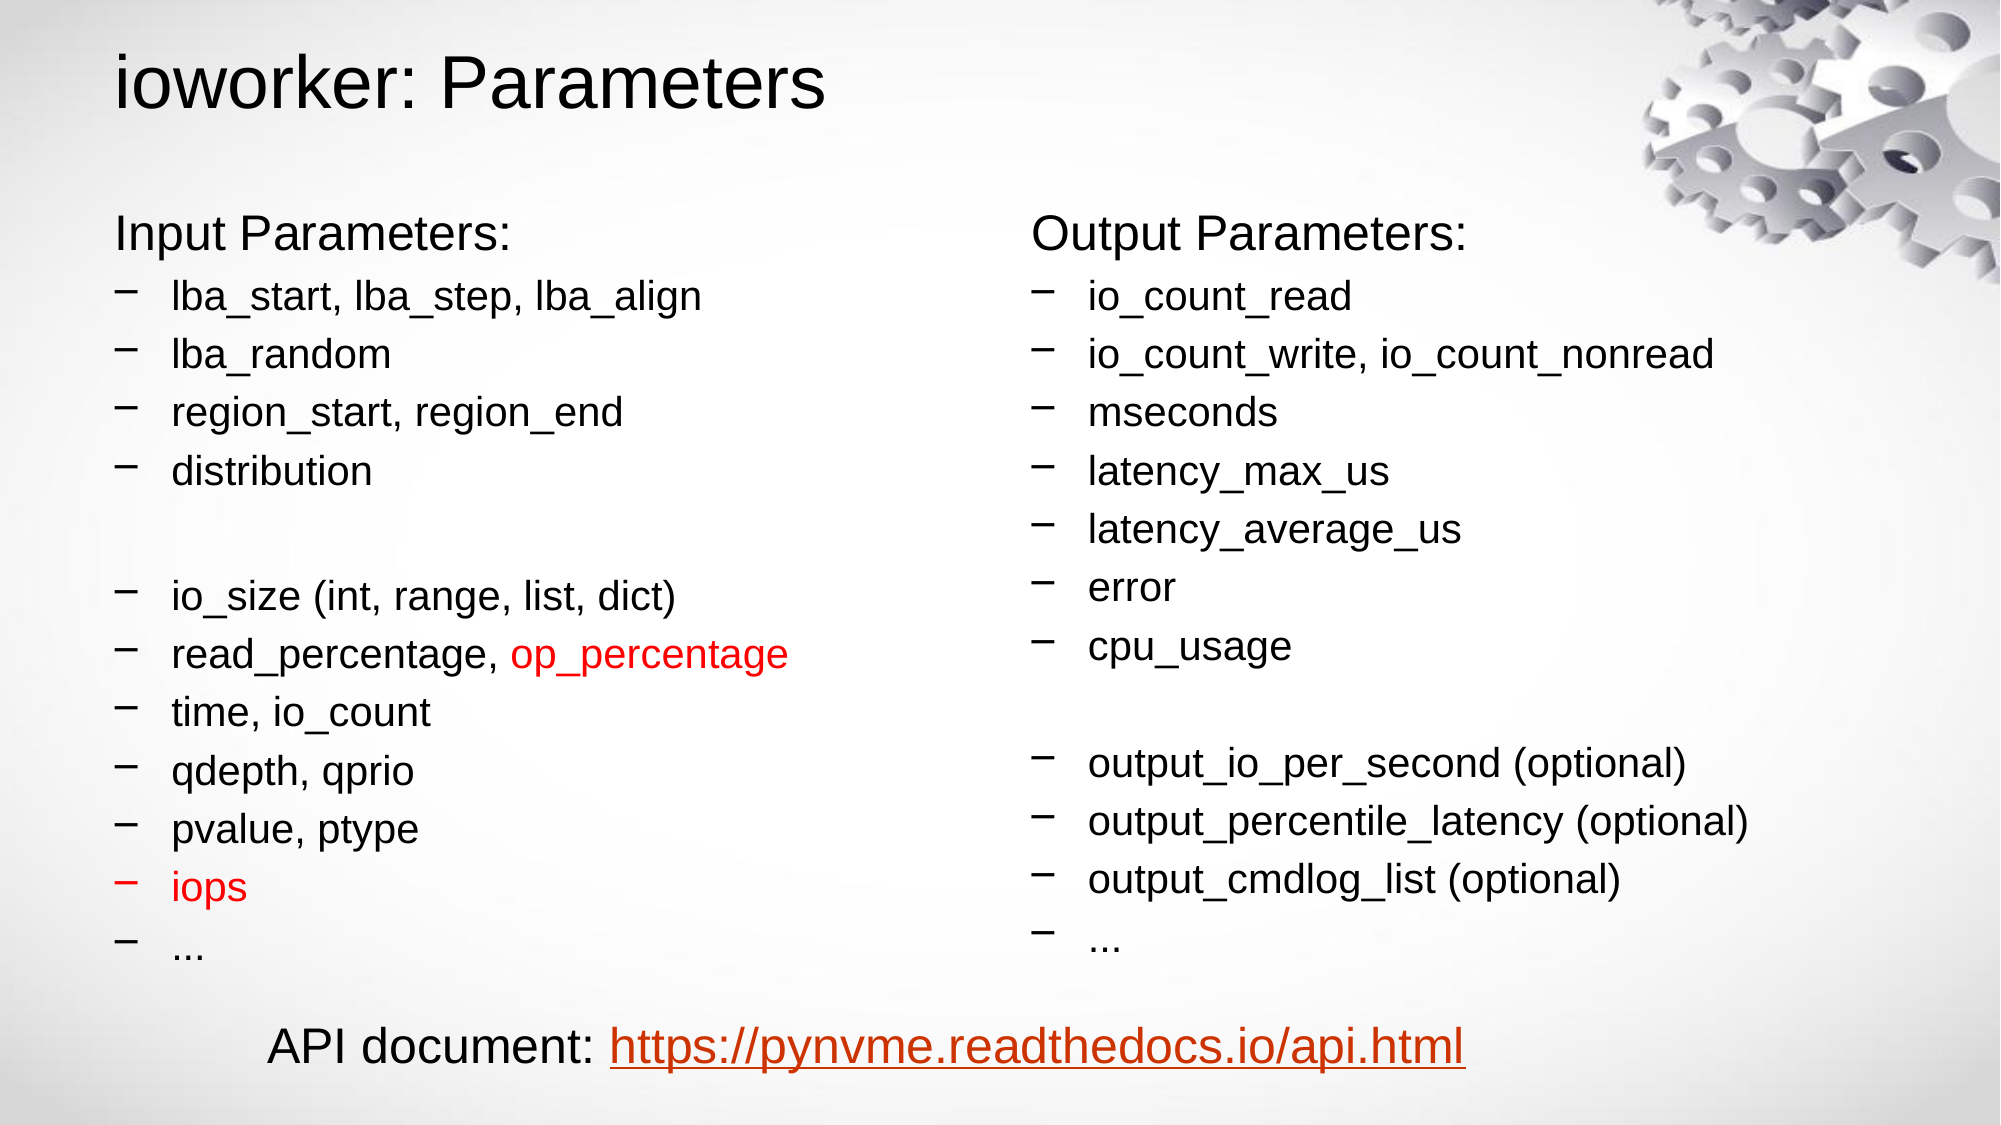

# ioworker: Parameters
Input Parameters:
lba_start, lba_step, lba_align
lba_random
region_start, region_end
distribution

io_size (int, range, list, dict)
read_percentage, op_percentage
time, io_count
qdepth, qprio
pvalue, ptype
iops
...

Output Parameters:
io_count_read
io_count_write, io_count_nonread
mseconds
latency_max_us
latency_average_us
error
cpu_usage

output_io_per_second (optional)
output_percentile_latency (optional)
output_cmdlog_list (optional)
...
API document: https://pynvme.readthedocs.io/api.html